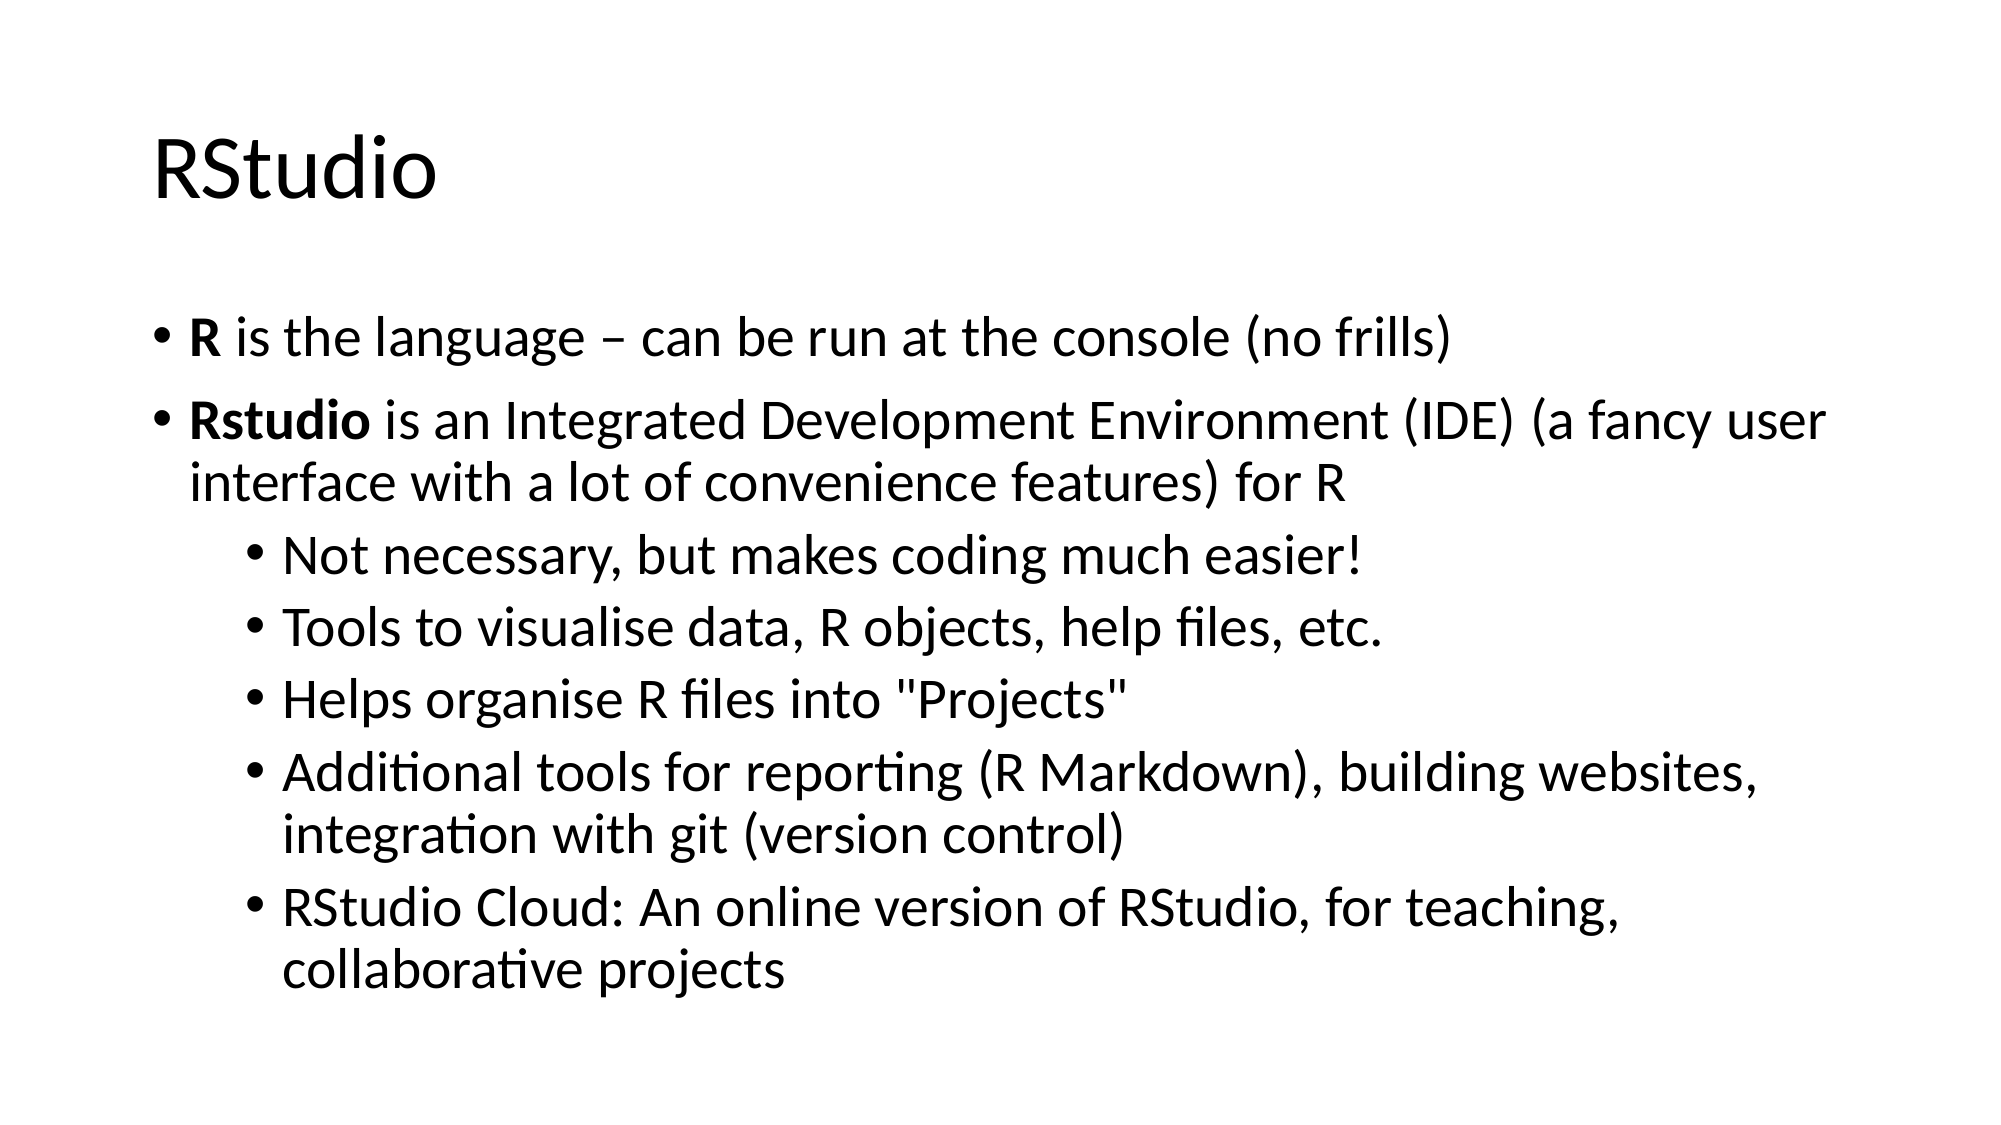

# RStudio
R is the language – can be run at the console (no frills)
Rstudio is an Integrated Development Environment (IDE) (a fancy user interface with a lot of convenience features) for R
Not necessary, but makes coding much easier!
Tools to visualise data, R objects, help files, etc.
Helps organise R files into "Projects"
Additional tools for reporting (R Markdown), building websites, integration with git (version control)
RStudio Cloud: An online version of RStudio, for teaching, collaborative projects